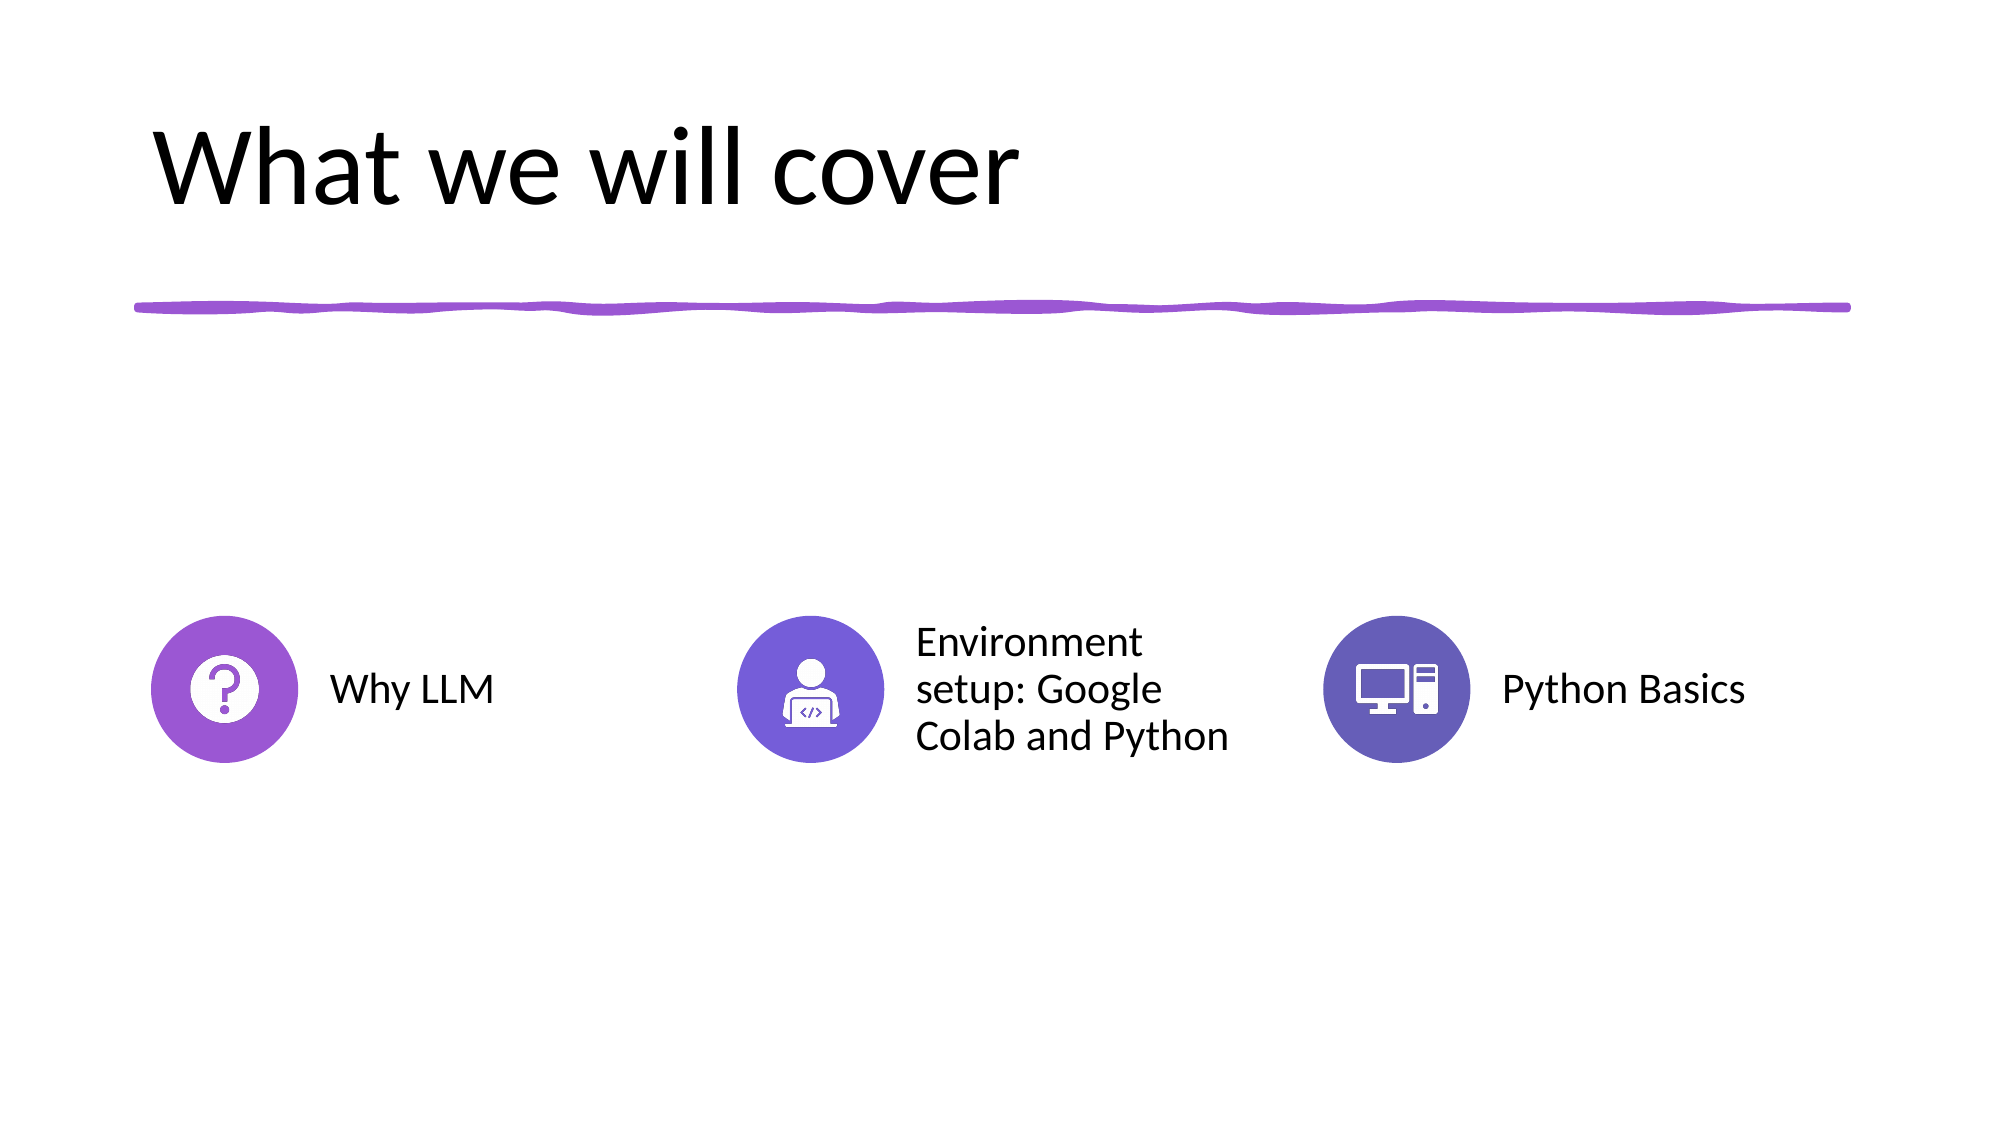

# What we will cover

Why LLM
Environment setup: Google Colab and Python
Python Basics